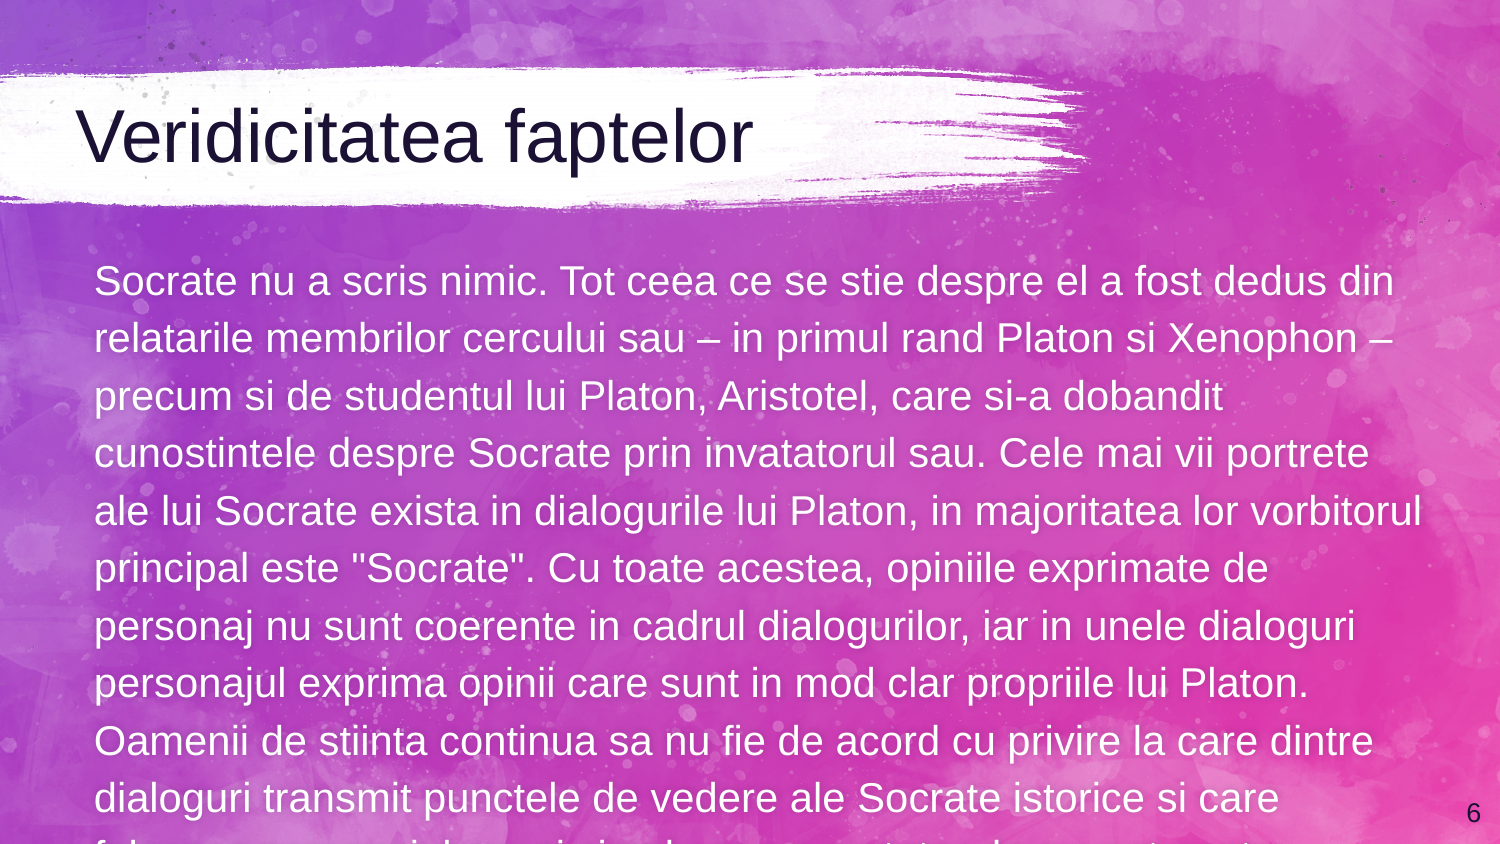

# Veridicitatea faptelor
Socrate nu a scris nimic. Tot ceea ce se stie despre el a fost dedus din relatarile membrilor cercului sau – in primul rand Platon si Xenophon – precum si de studentul lui Platon, Aristotel, care si-a dobandit cunostintele despre Socrate prin invatatorul sau. Cele mai vii portrete ale lui Socrate exista in dialogurile lui Platon, in majoritatea lor vorbitorul principal este "Socrate". Cu toate acestea, opiniile exprimate de personaj nu sunt coerente in cadrul dialogurilor, iar in unele dialoguri personajul exprima opinii care sunt in mod clar propriile lui Platon. Oamenii de stiinta continua sa nu fie de acord cu privire la care dintre dialoguri transmit punctele de vedere ale Socrate istorice si care folosesc personajul pur si simplu ca un purtator de cuvant pentru filosofia lui Platon.
6